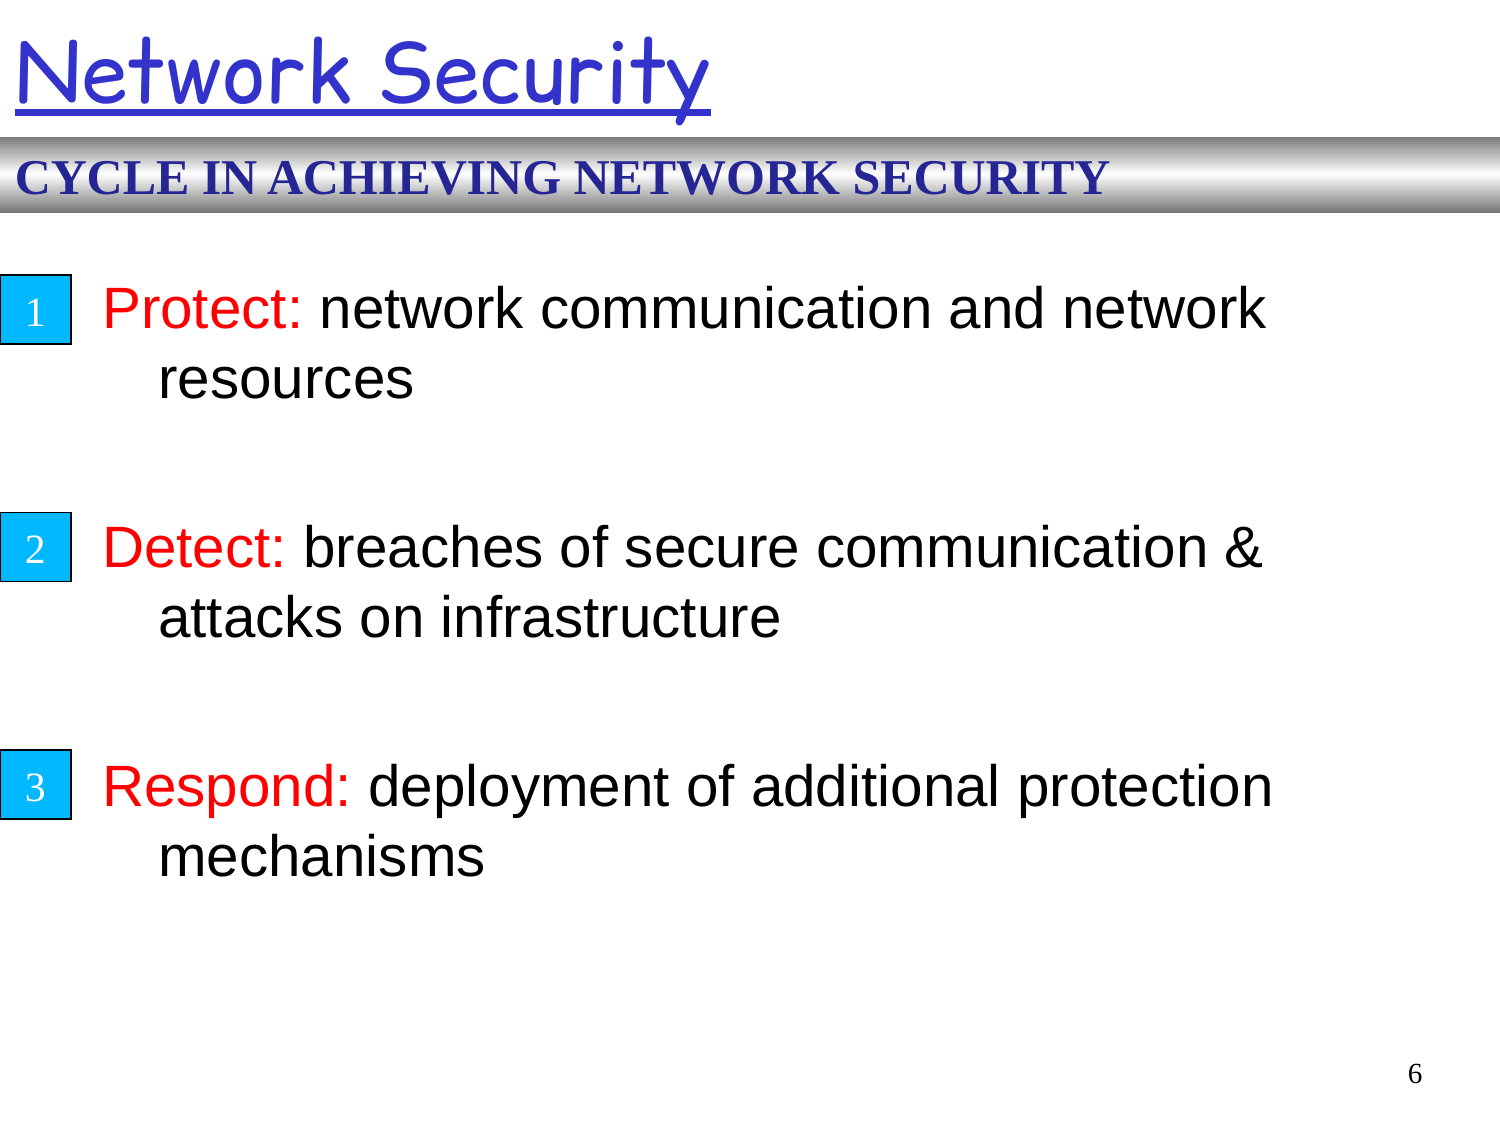

# Network Security
CYCLE IN ACHIEVING NETWORK SECURITY
Protect: network communication and network resources

Detect: breaches of secure communication & attacks on infrastructure

Respond: deployment of additional protection mechanisms
1
2
3